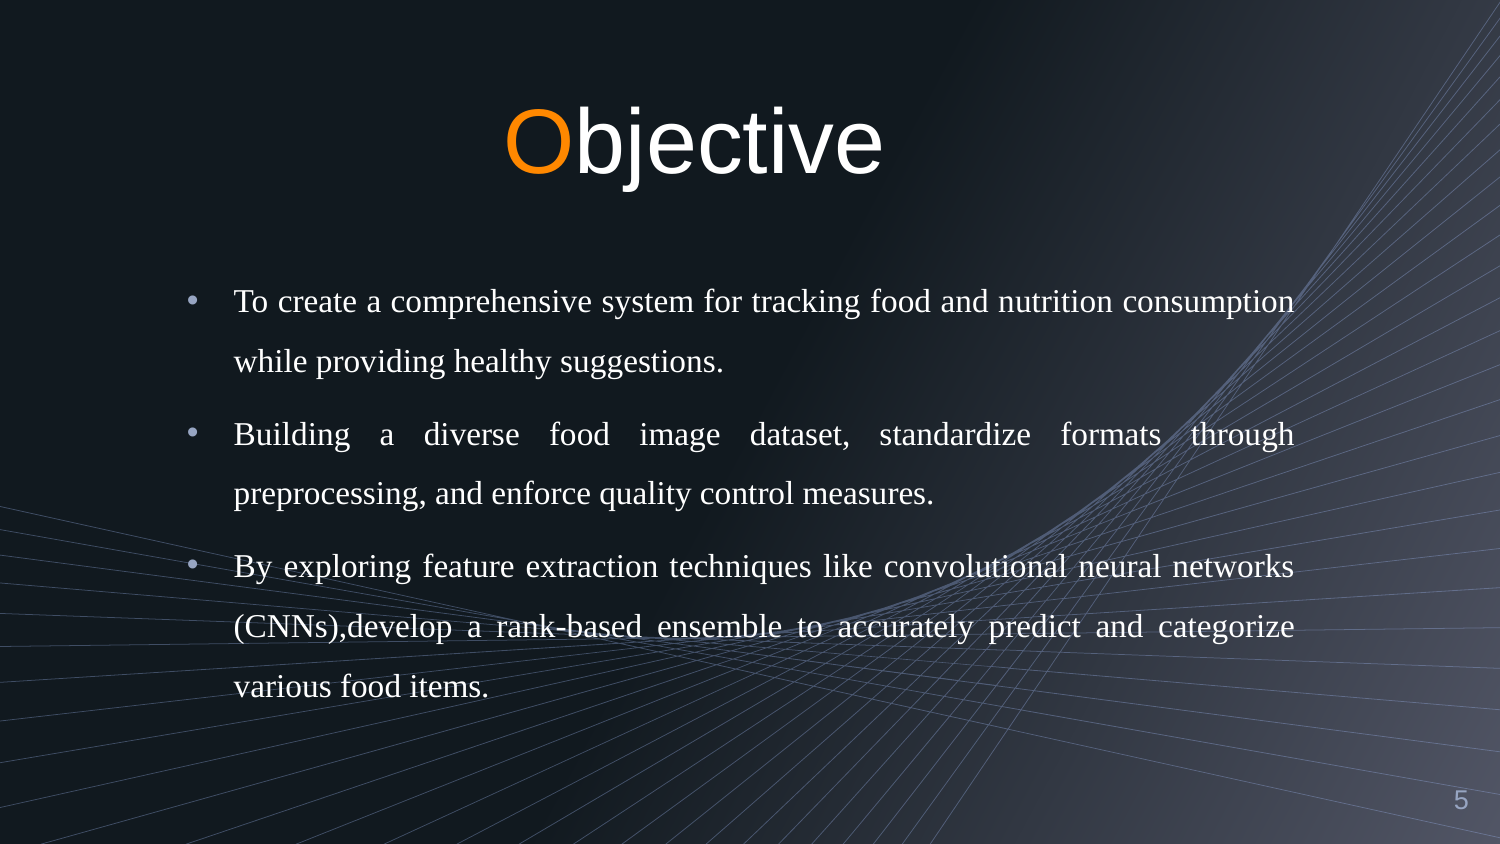

Objective
To create a comprehensive system for tracking food and nutrition consumption while providing healthy suggestions.
Building a diverse food image dataset, standardize formats through preprocessing, and enforce quality control measures.
By exploring feature extraction techniques like convolutional neural networks (CNNs),develop a rank-based ensemble to accurately predict and categorize various food items.

5